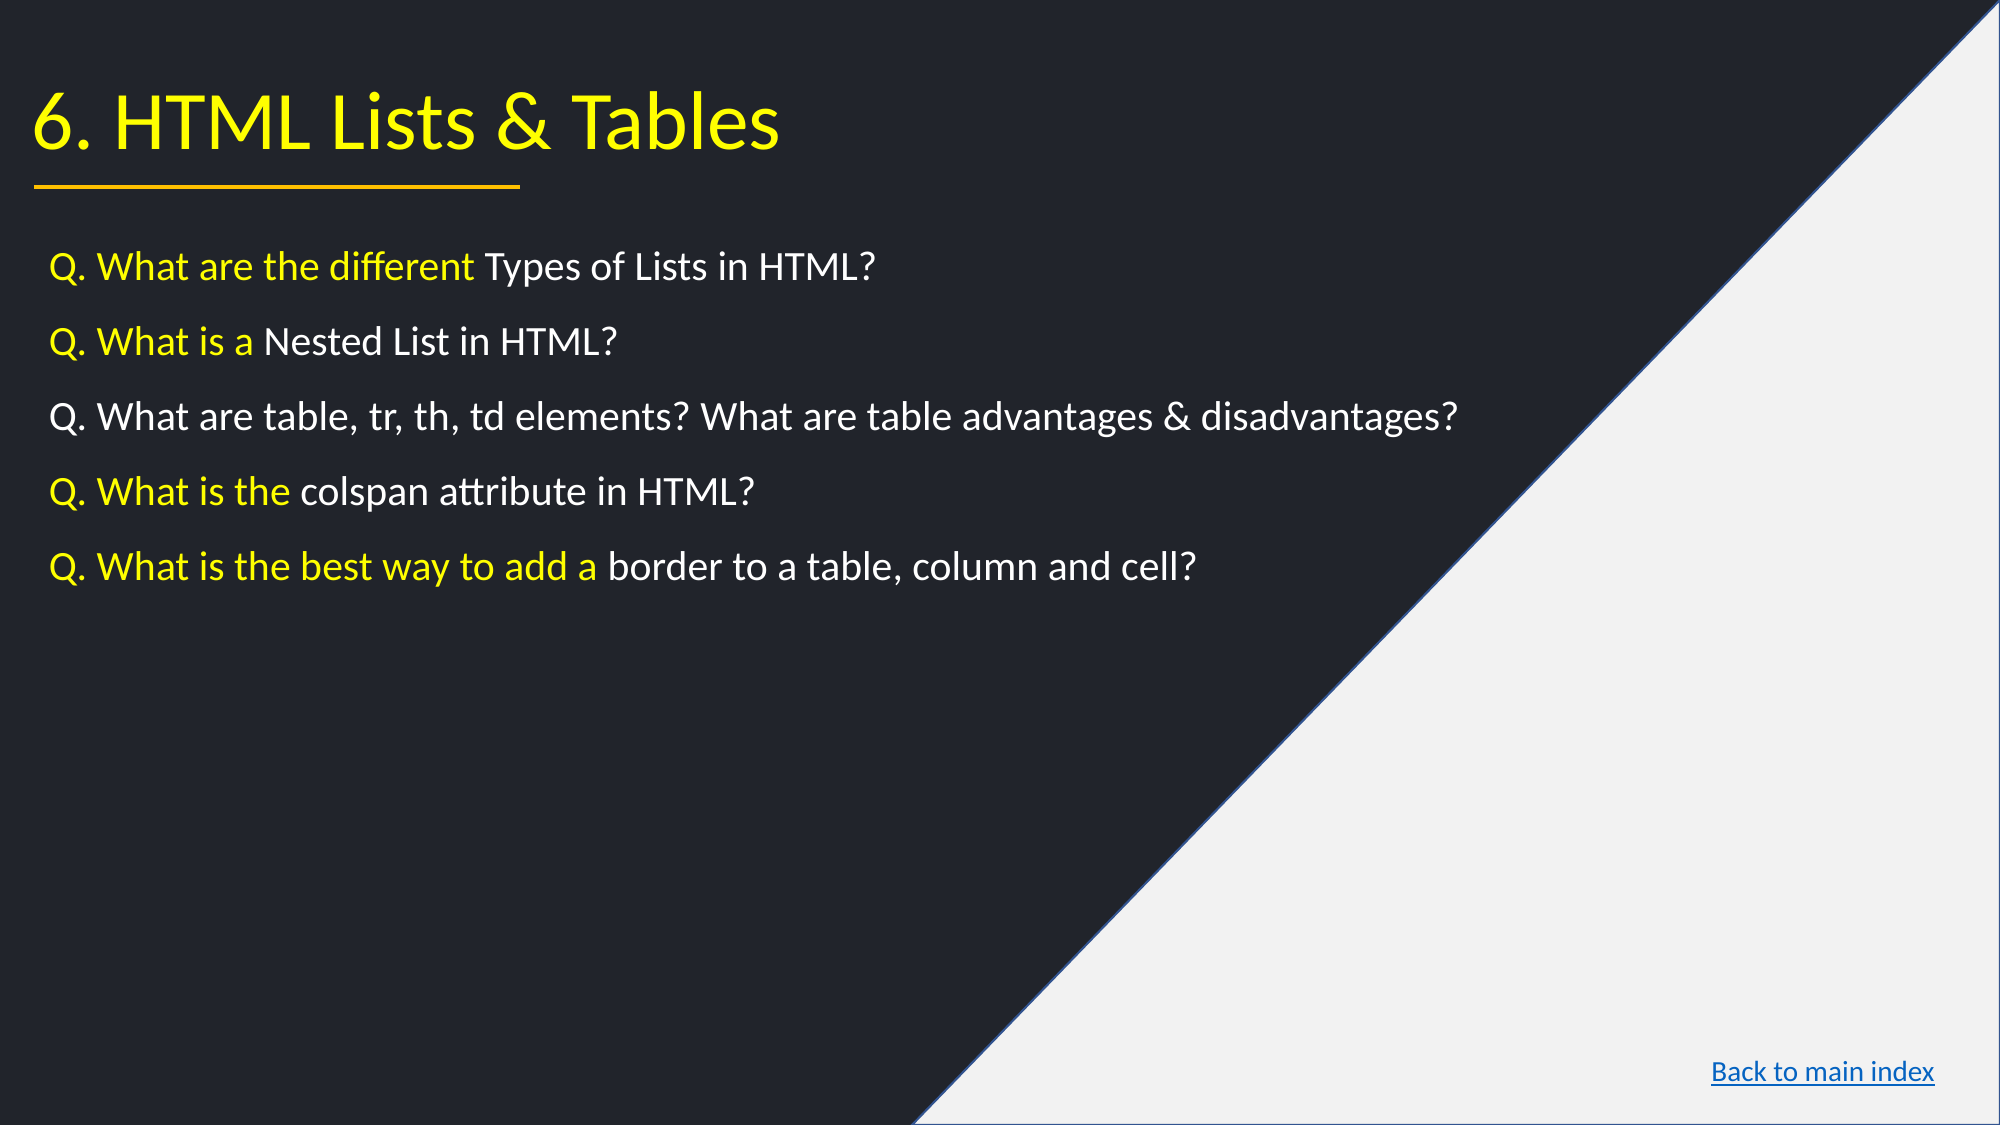

# 6. HTML Lists & Tables
Q. What are the different Types of Lists in HTML?
Q. What is a Nested List in HTML?
Q. What are table, tr, th, td elements? What are table advantages & disadvantages?
Q. What is the colspan attribute in HTML?
Q. What is the best way to add a border to a table, column and cell?
Back to main index